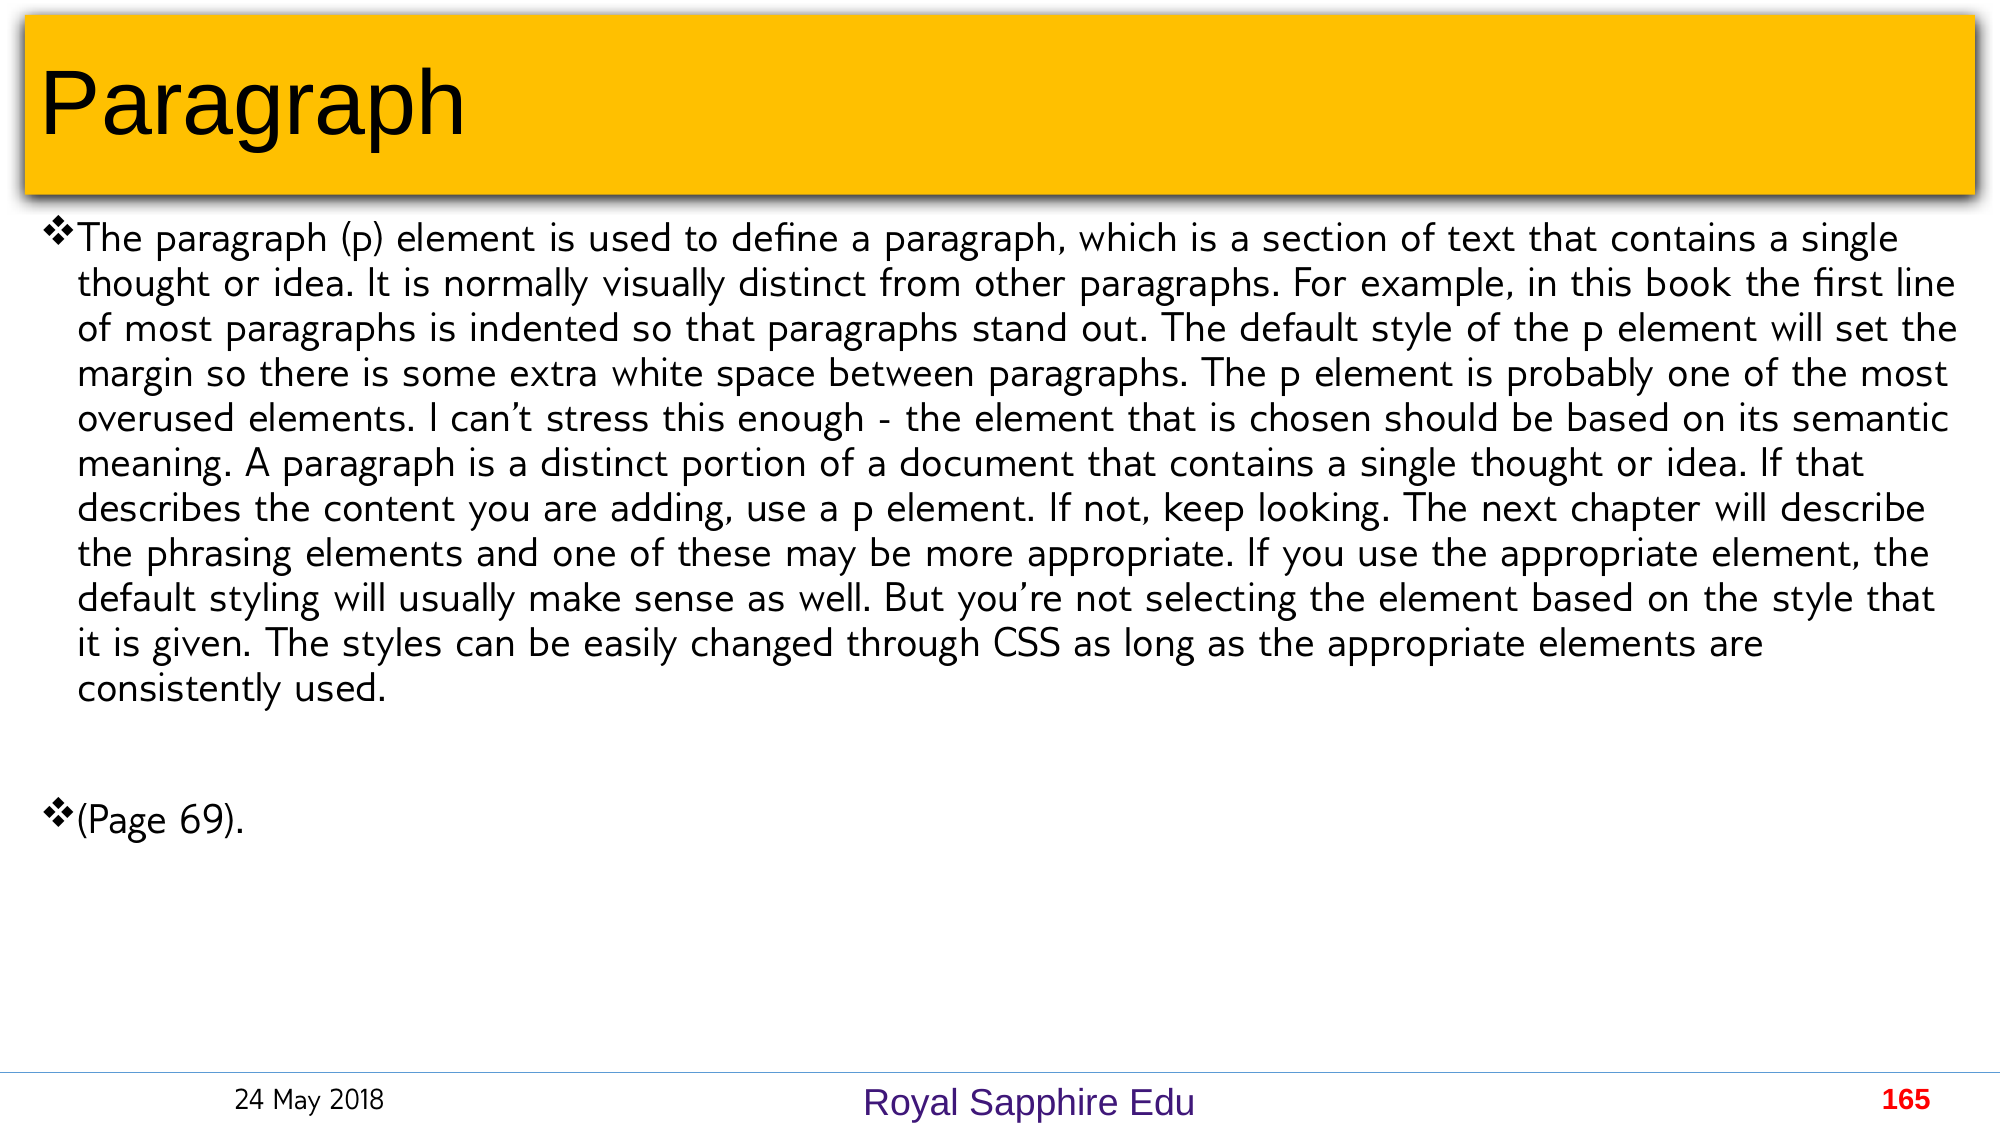

# Paragraph
The paragraph (p) element is used to define a paragraph, which is a section of text that contains a single thought or idea. It is normally visually distinct from other paragraphs. For example, in this book the first line of most paragraphs is indented so that paragraphs stand out. The default style of the p element will set the margin so there is some extra white space between paragraphs. The p element is probably one of the most overused elements. I can’t stress this enough - the element that is chosen should be based on its semantic meaning. A paragraph is a distinct portion of a document that contains a single thought or idea. If that describes the content you are adding, use a p element. If not, keep looking. The next chapter will describe the phrasing elements and one of these may be more appropriate. If you use the appropriate element, the default styling will usually make sense as well. But you’re not selecting the element based on the style that it is given. The styles can be easily changed through CSS as long as the appropriate elements are consistently used.

(Page 69).
24 May 2018
165